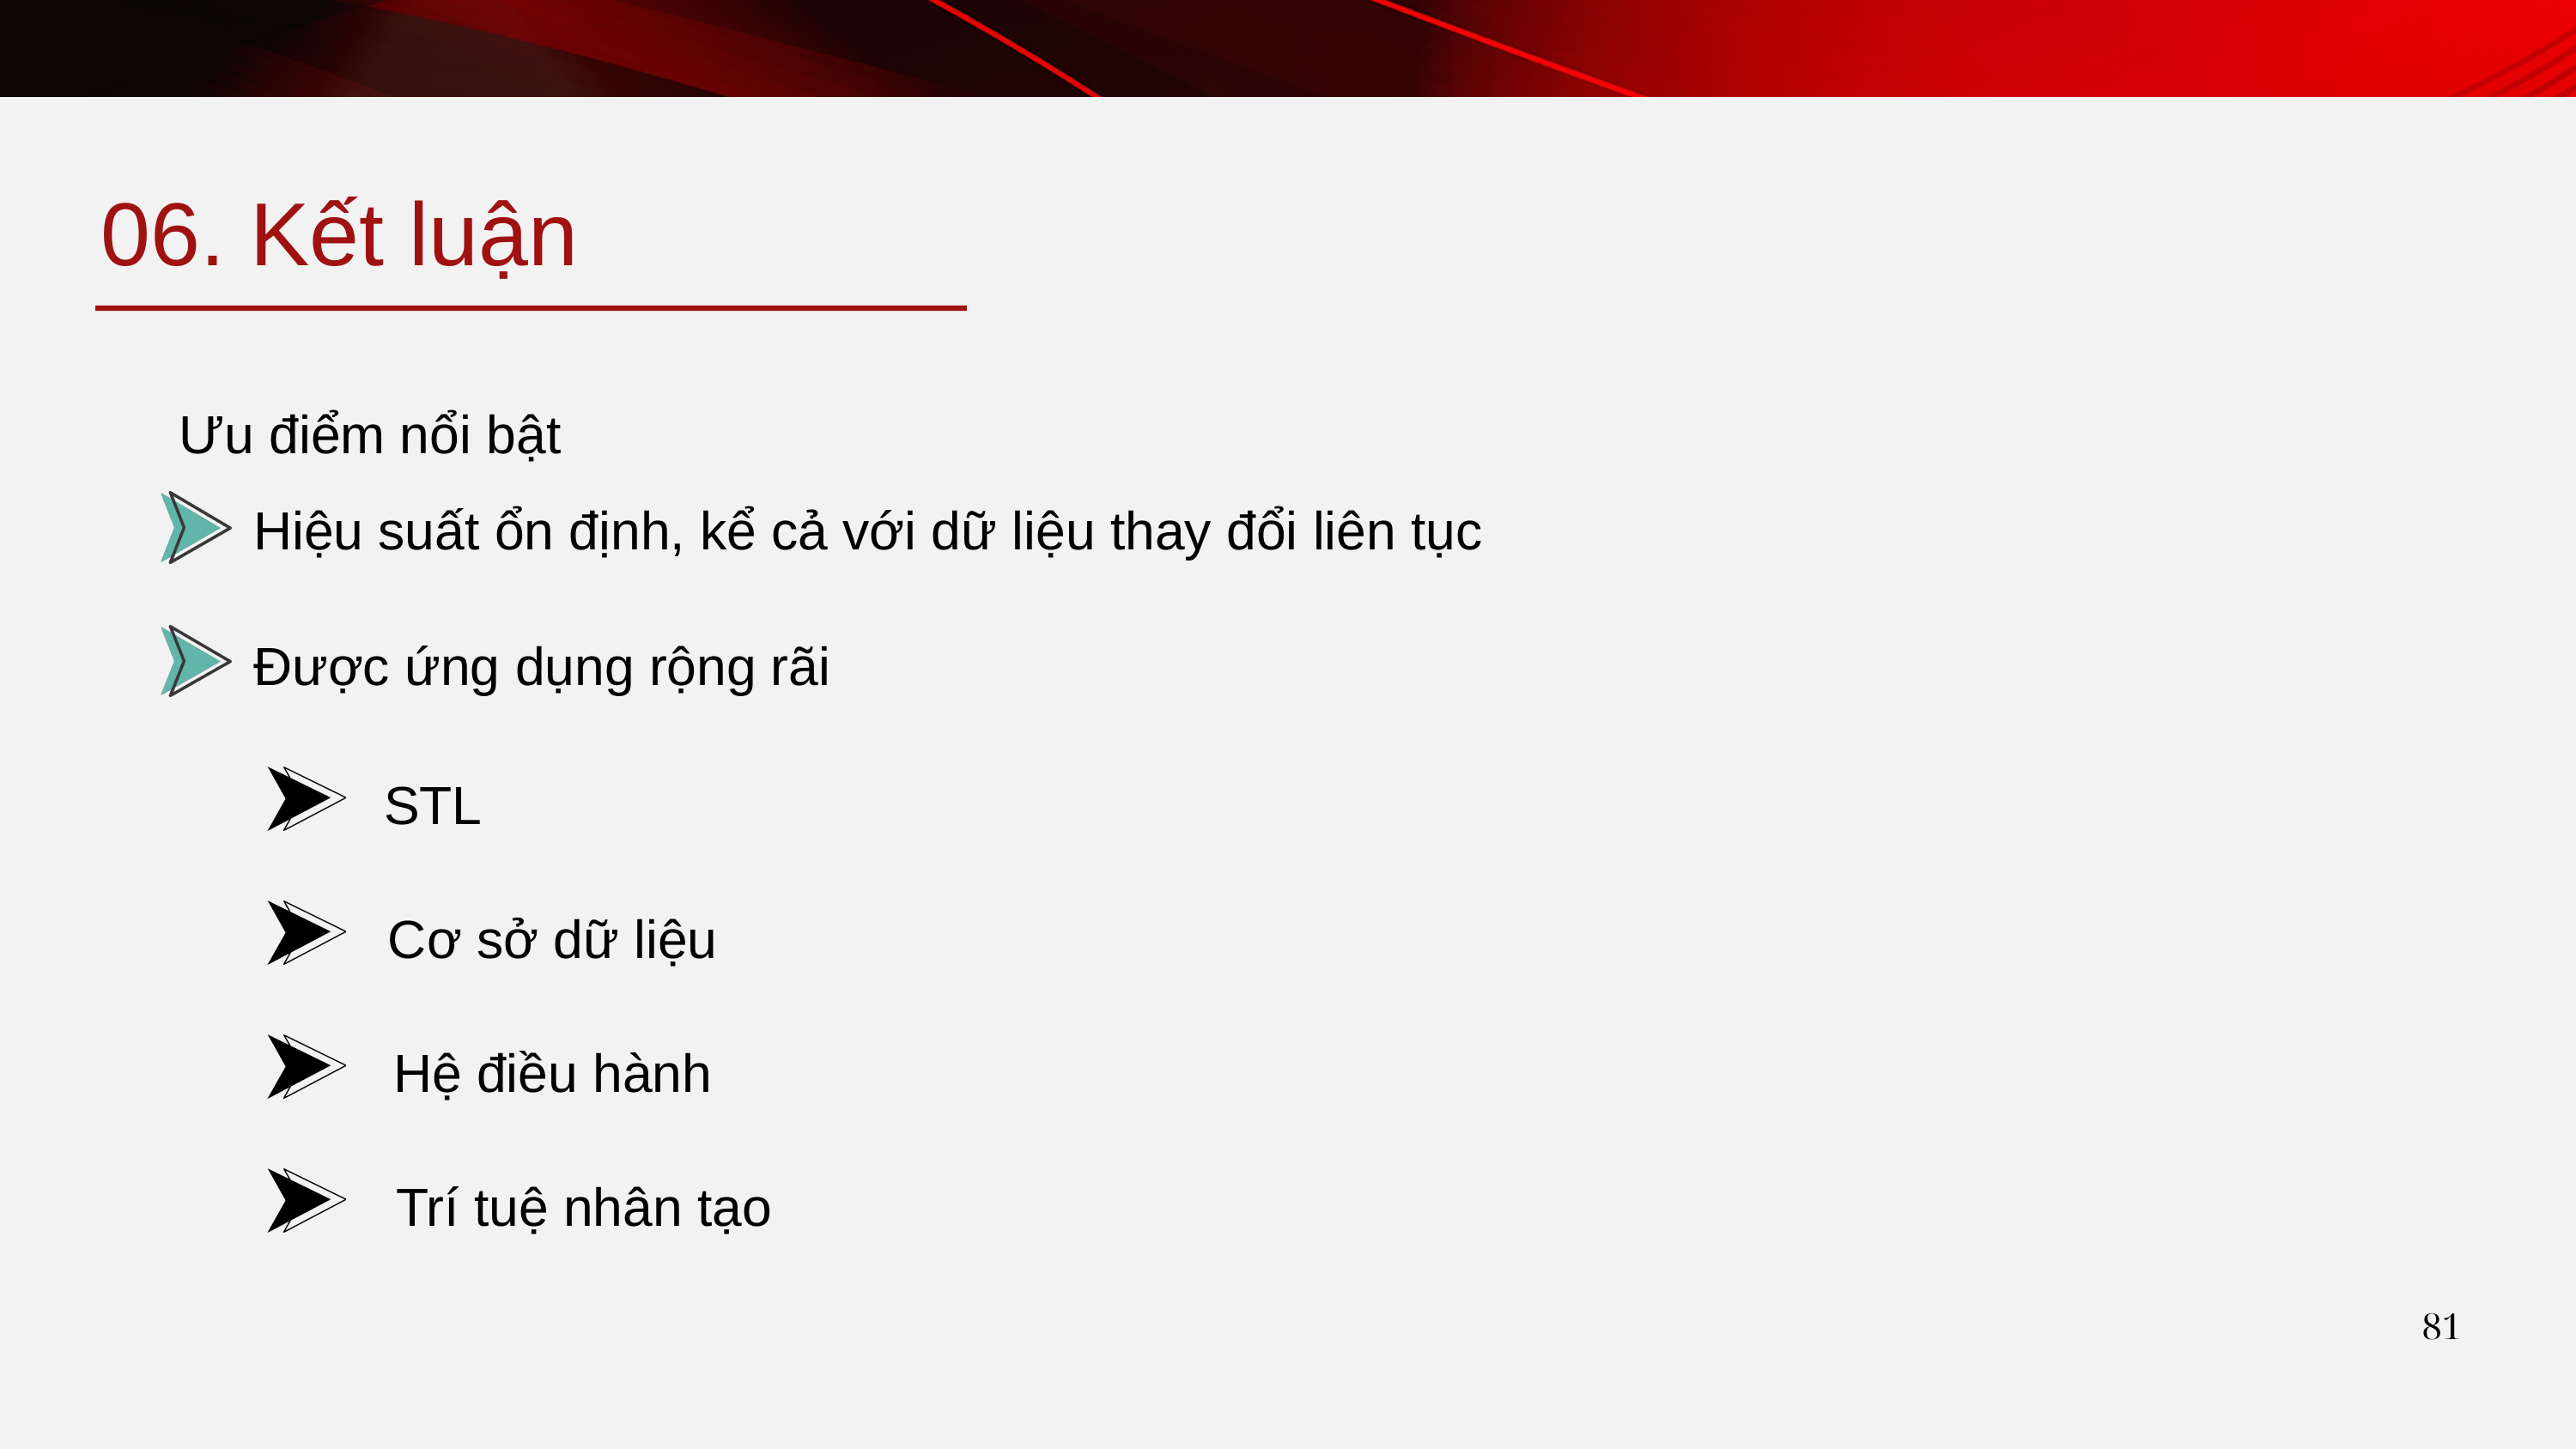

06. Kết luận

Ưu điểm nổi bật
Hiệu suất ổn định, kể cả với dữ liệu thay đổi liên tục

Được ứng dụng rộng rãi

STL

Cơ sở dữ liệu

Hệ điều hành

Trí tuệ nhân tạo
81